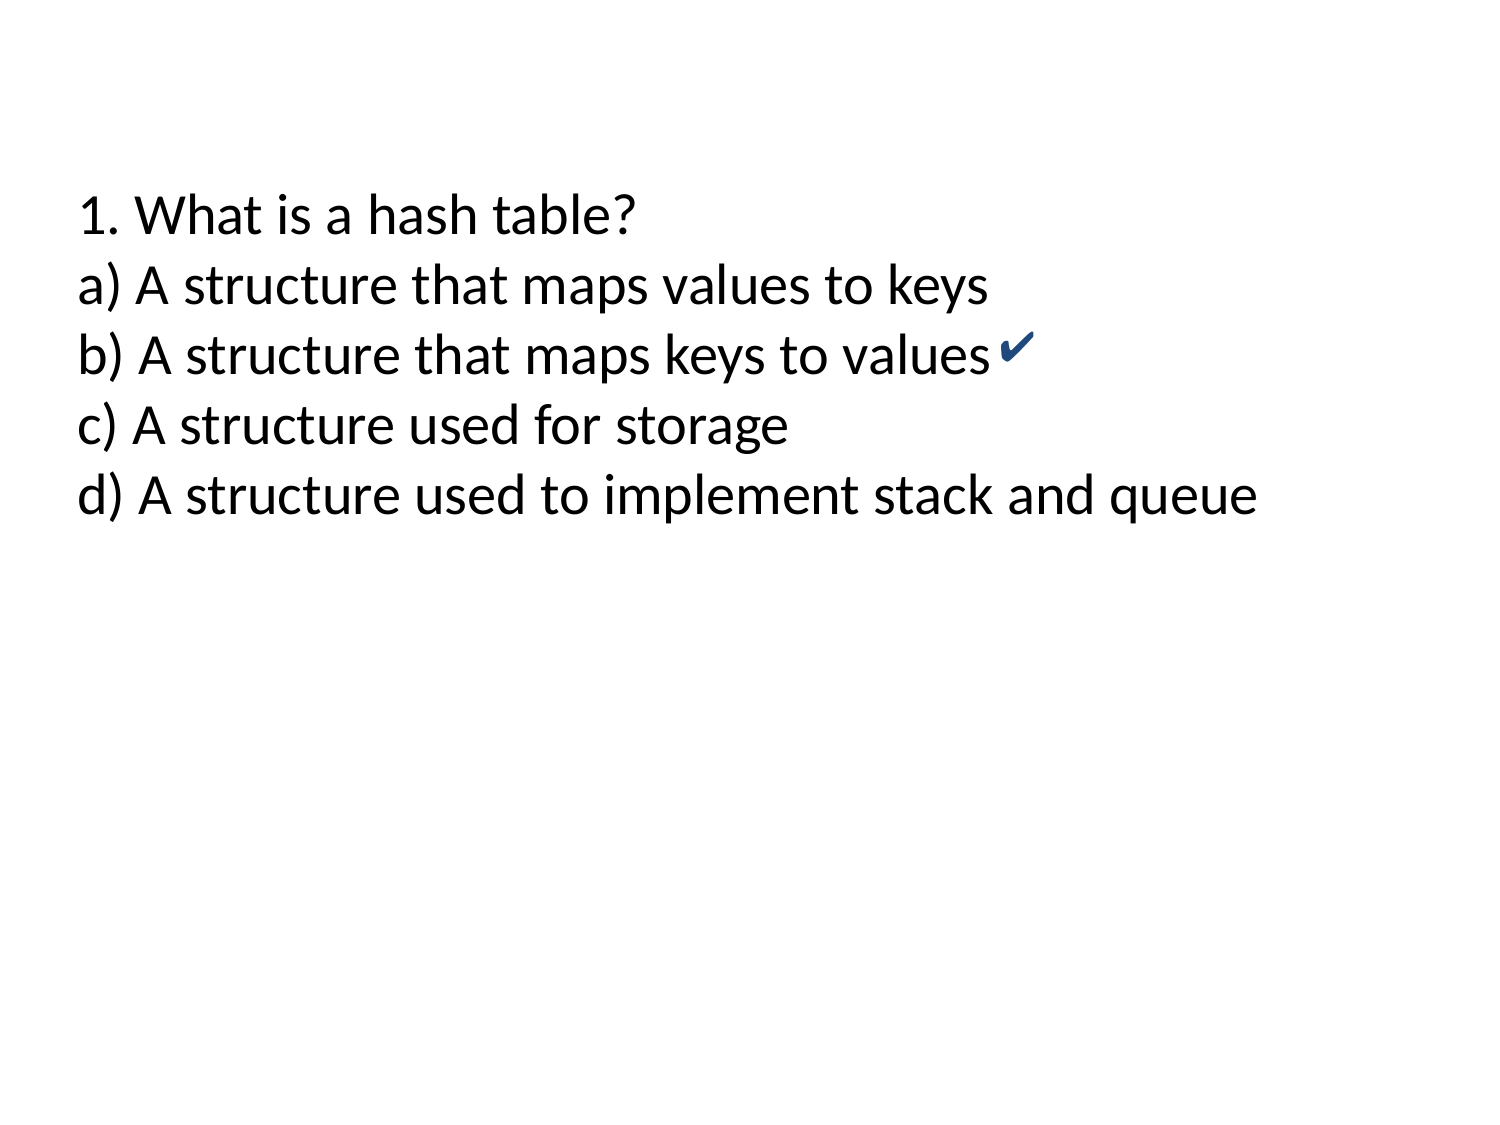

1. What is a hash table?
a) A structure that maps values to keys
b) A structure that maps keys to values
c) A structure used for storage
d) A structure used to implement stack and queue
 ✔